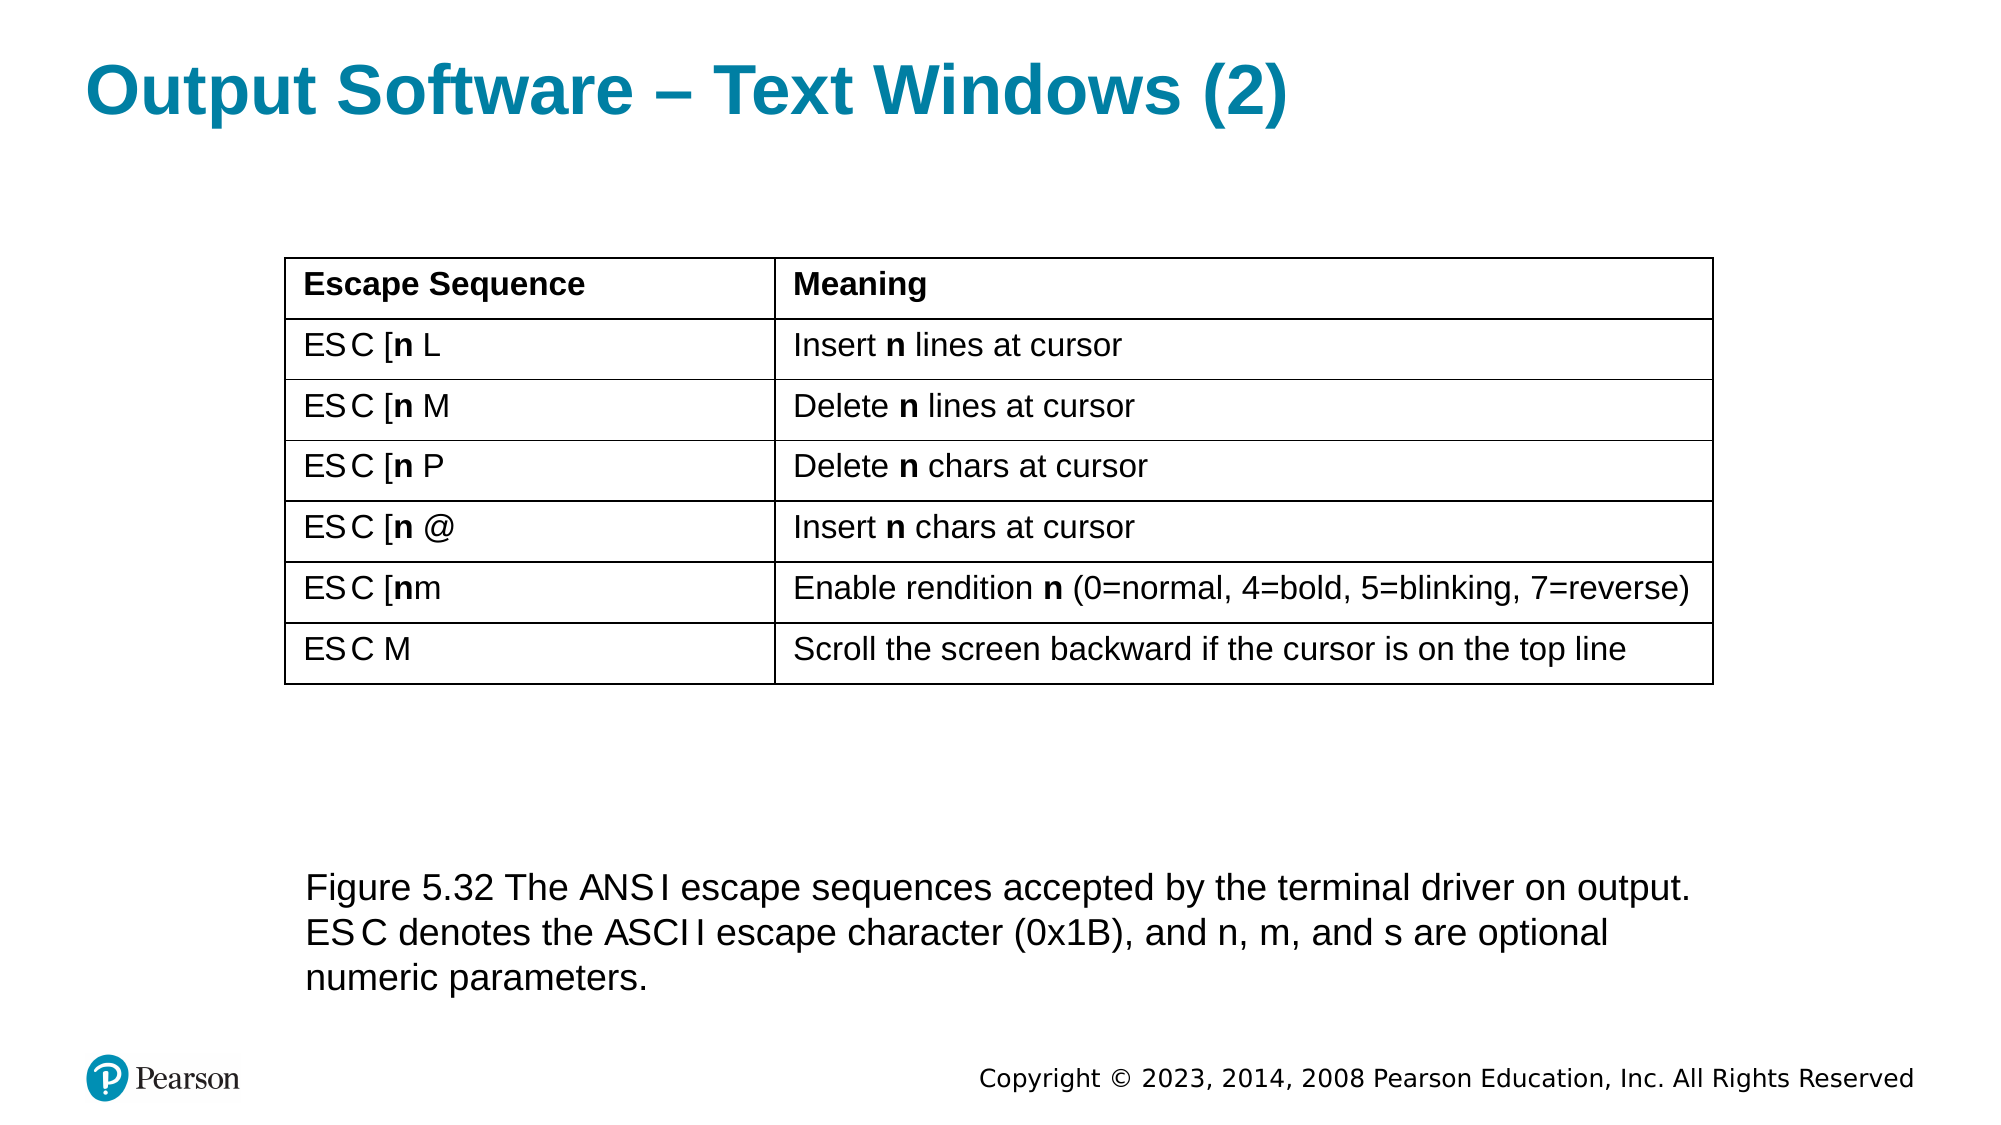

# Output Software – Text Windows (2)
| Escape Sequence | Meaning |
| --- | --- |
| E S C [n L | Insert n lines at cursor |
| E S C [n M | Delete n lines at cursor |
| E S C [n P | Delete n chars at cursor |
| E S C [n @ | Insert n chars at cursor |
| E S C [n m | Enable rendition n (0=normal, 4=bold, 5=blinking, 7=reverse) |
| E S C M | Scroll the screen backward if the cursor is on the top line |
Figure 5.32 The A N S I escape sequences accepted by the terminal driver on output. E S C denotes the A S C I I escape character (0x1B), and n, m, and s are optional numeric parameters.